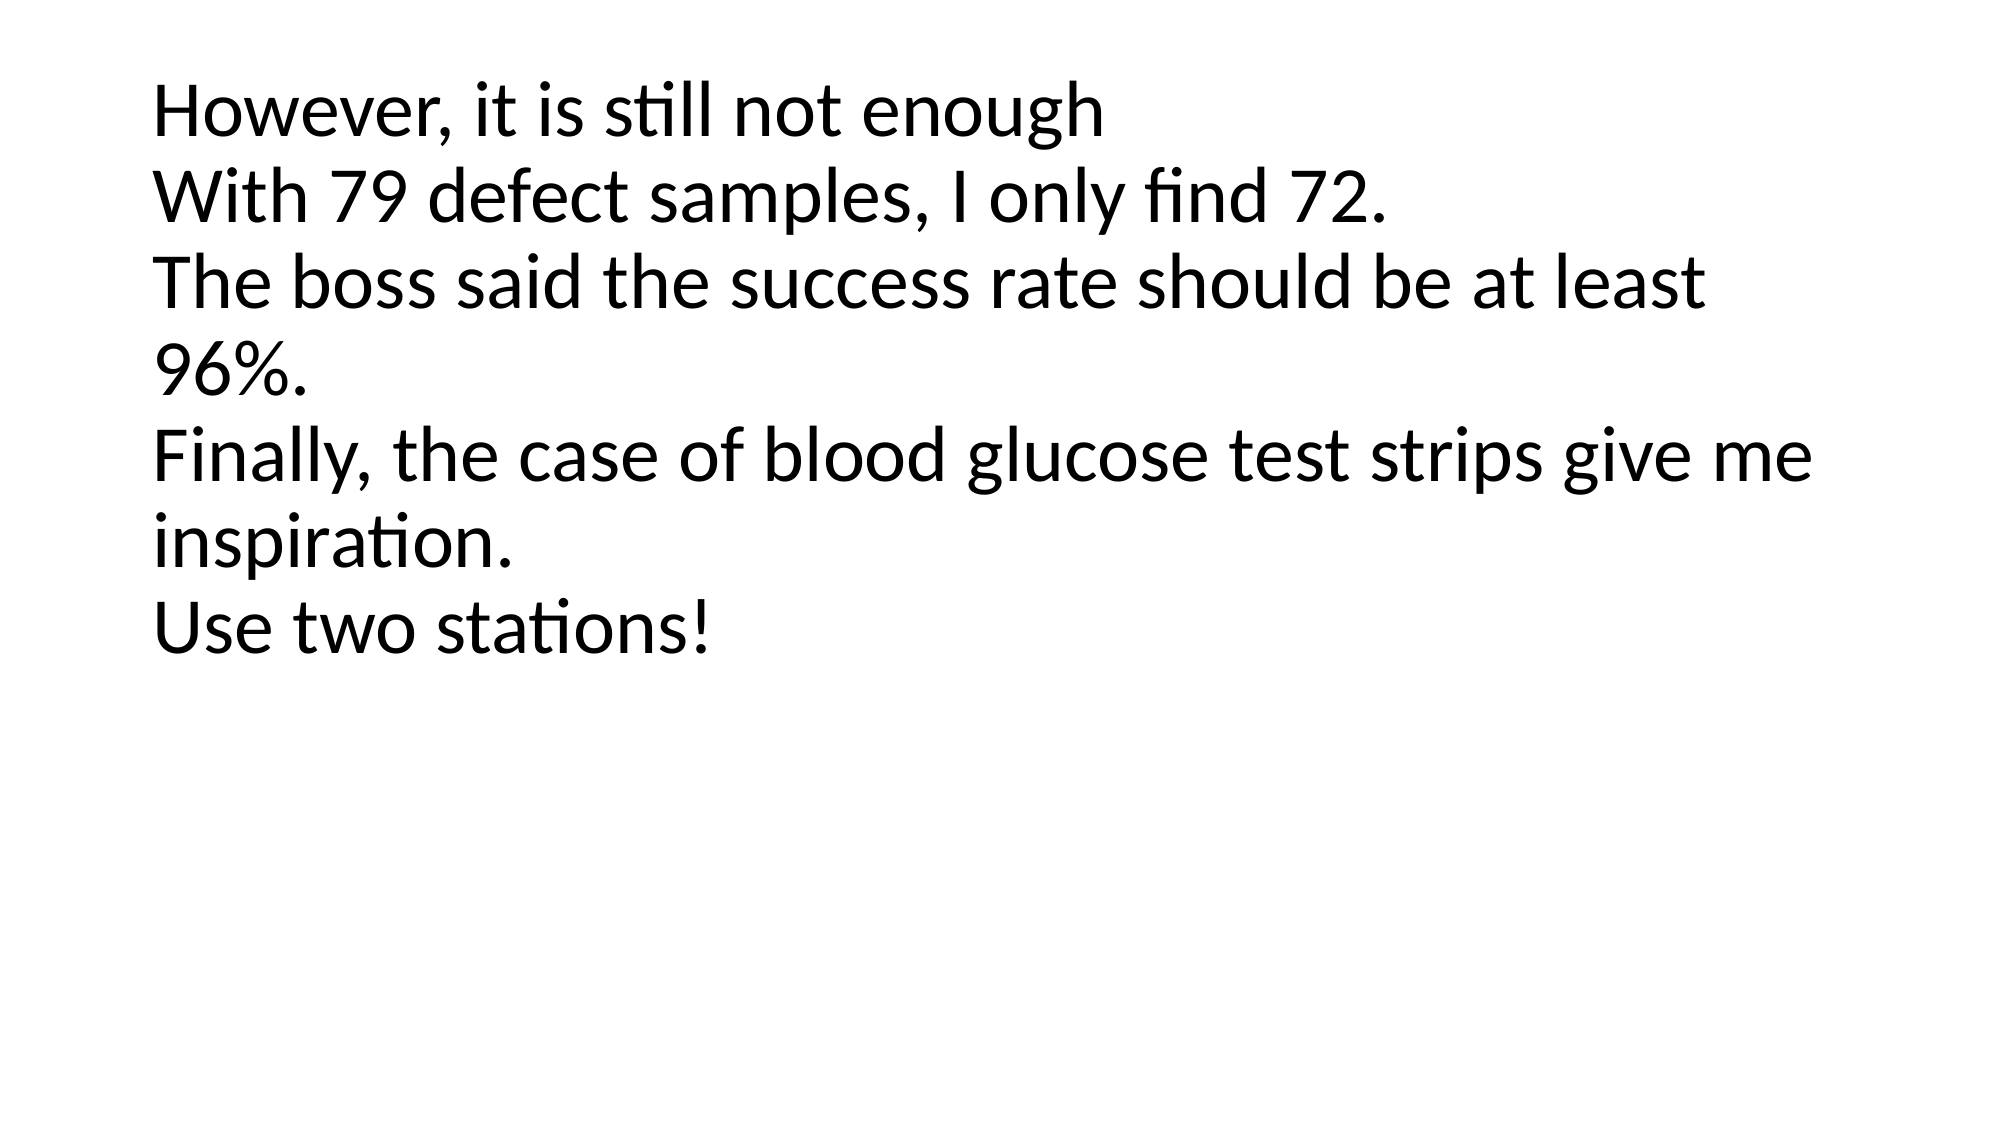

# However, it is still not enough With 79 defect samples, I only find 72. The boss said the success rate should be at least 96%. Finally, the case of blood glucose test strips give me inspiration. Use two stations!